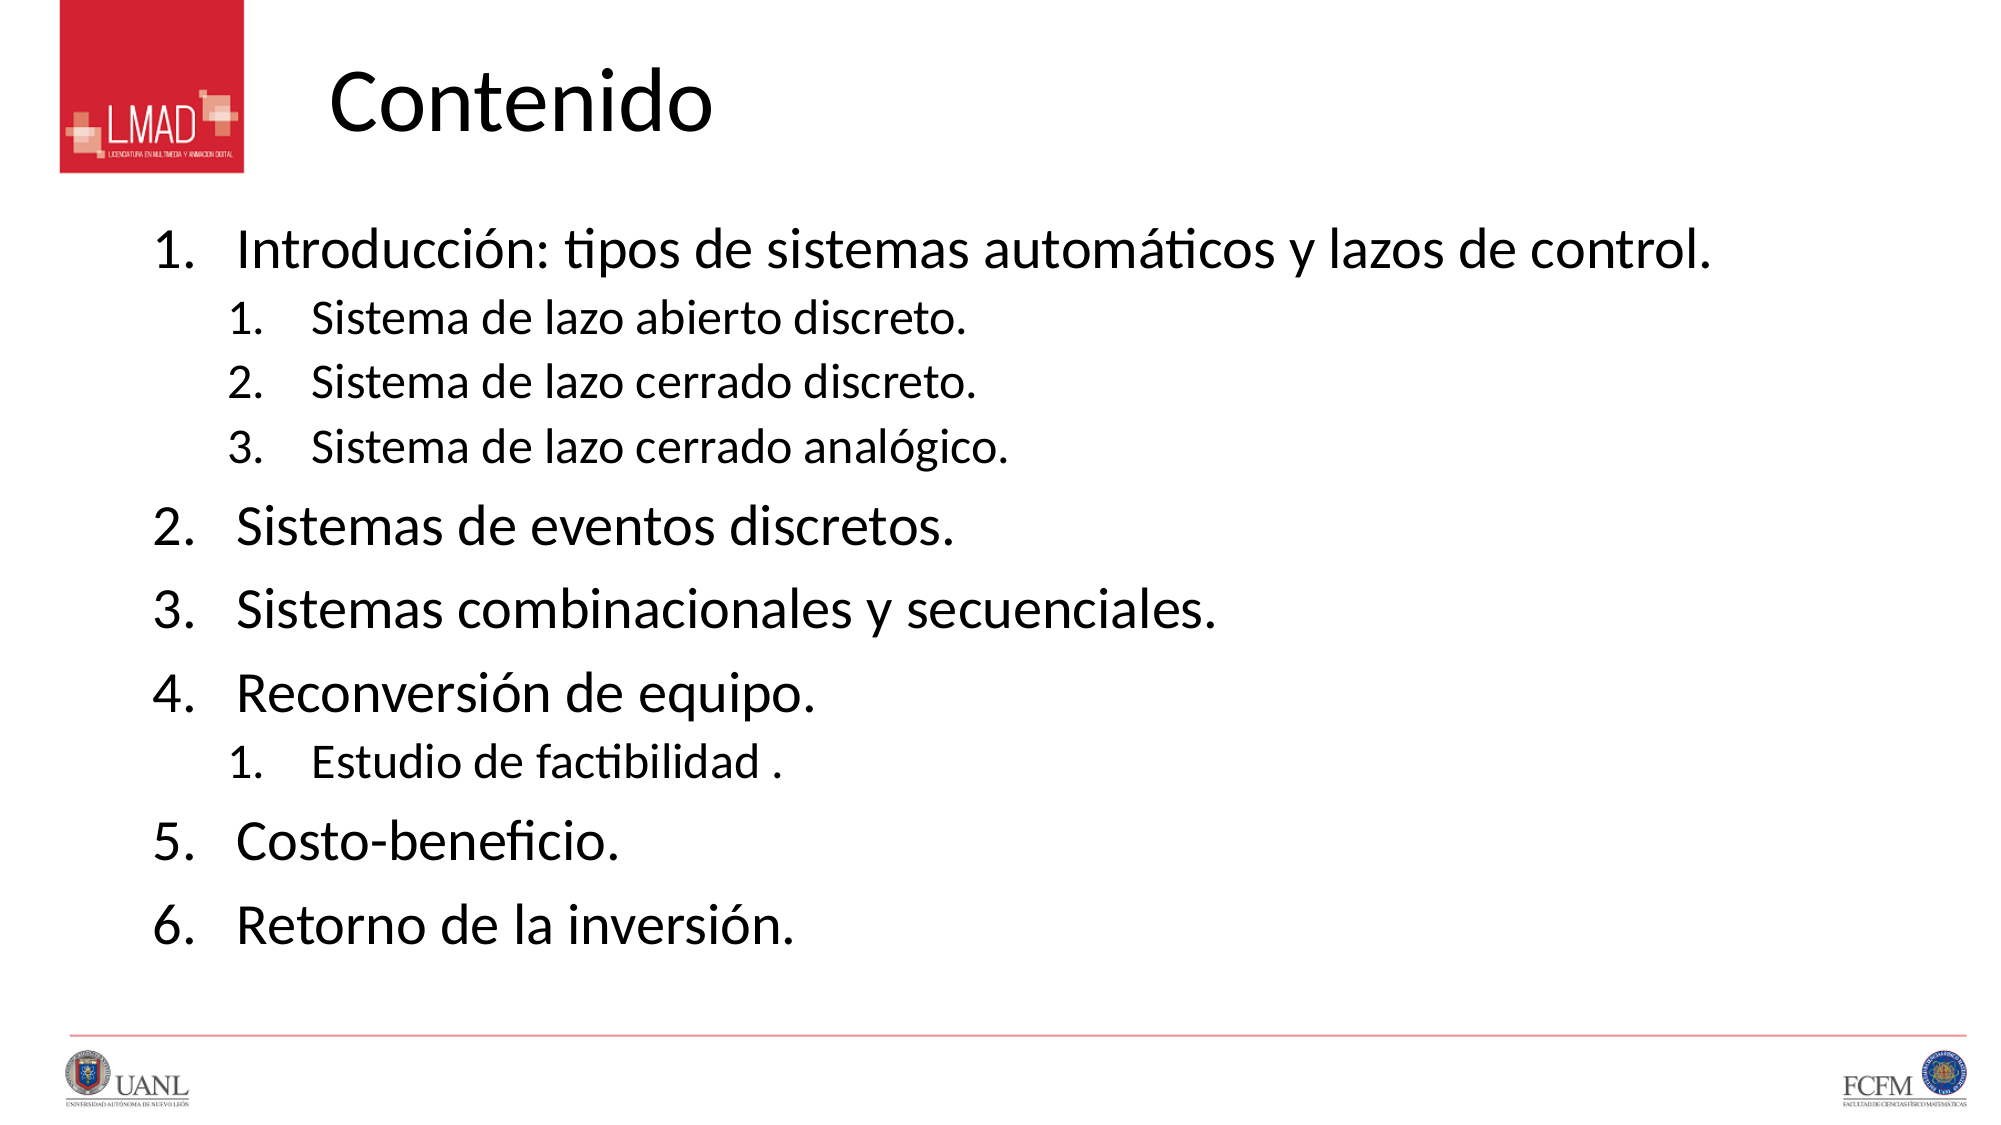

# Contenido
Introducción: tipos de sistemas automáticos y lazos de control.
Sistema de lazo abierto discreto.
Sistema de lazo cerrado discreto.
Sistema de lazo cerrado analógico.
Sistemas de eventos discretos.
Sistemas combinacionales y secuenciales.
Reconversión de equipo.
Estudio de factibilidad .
Costo-beneficio.
Retorno de la inversión.